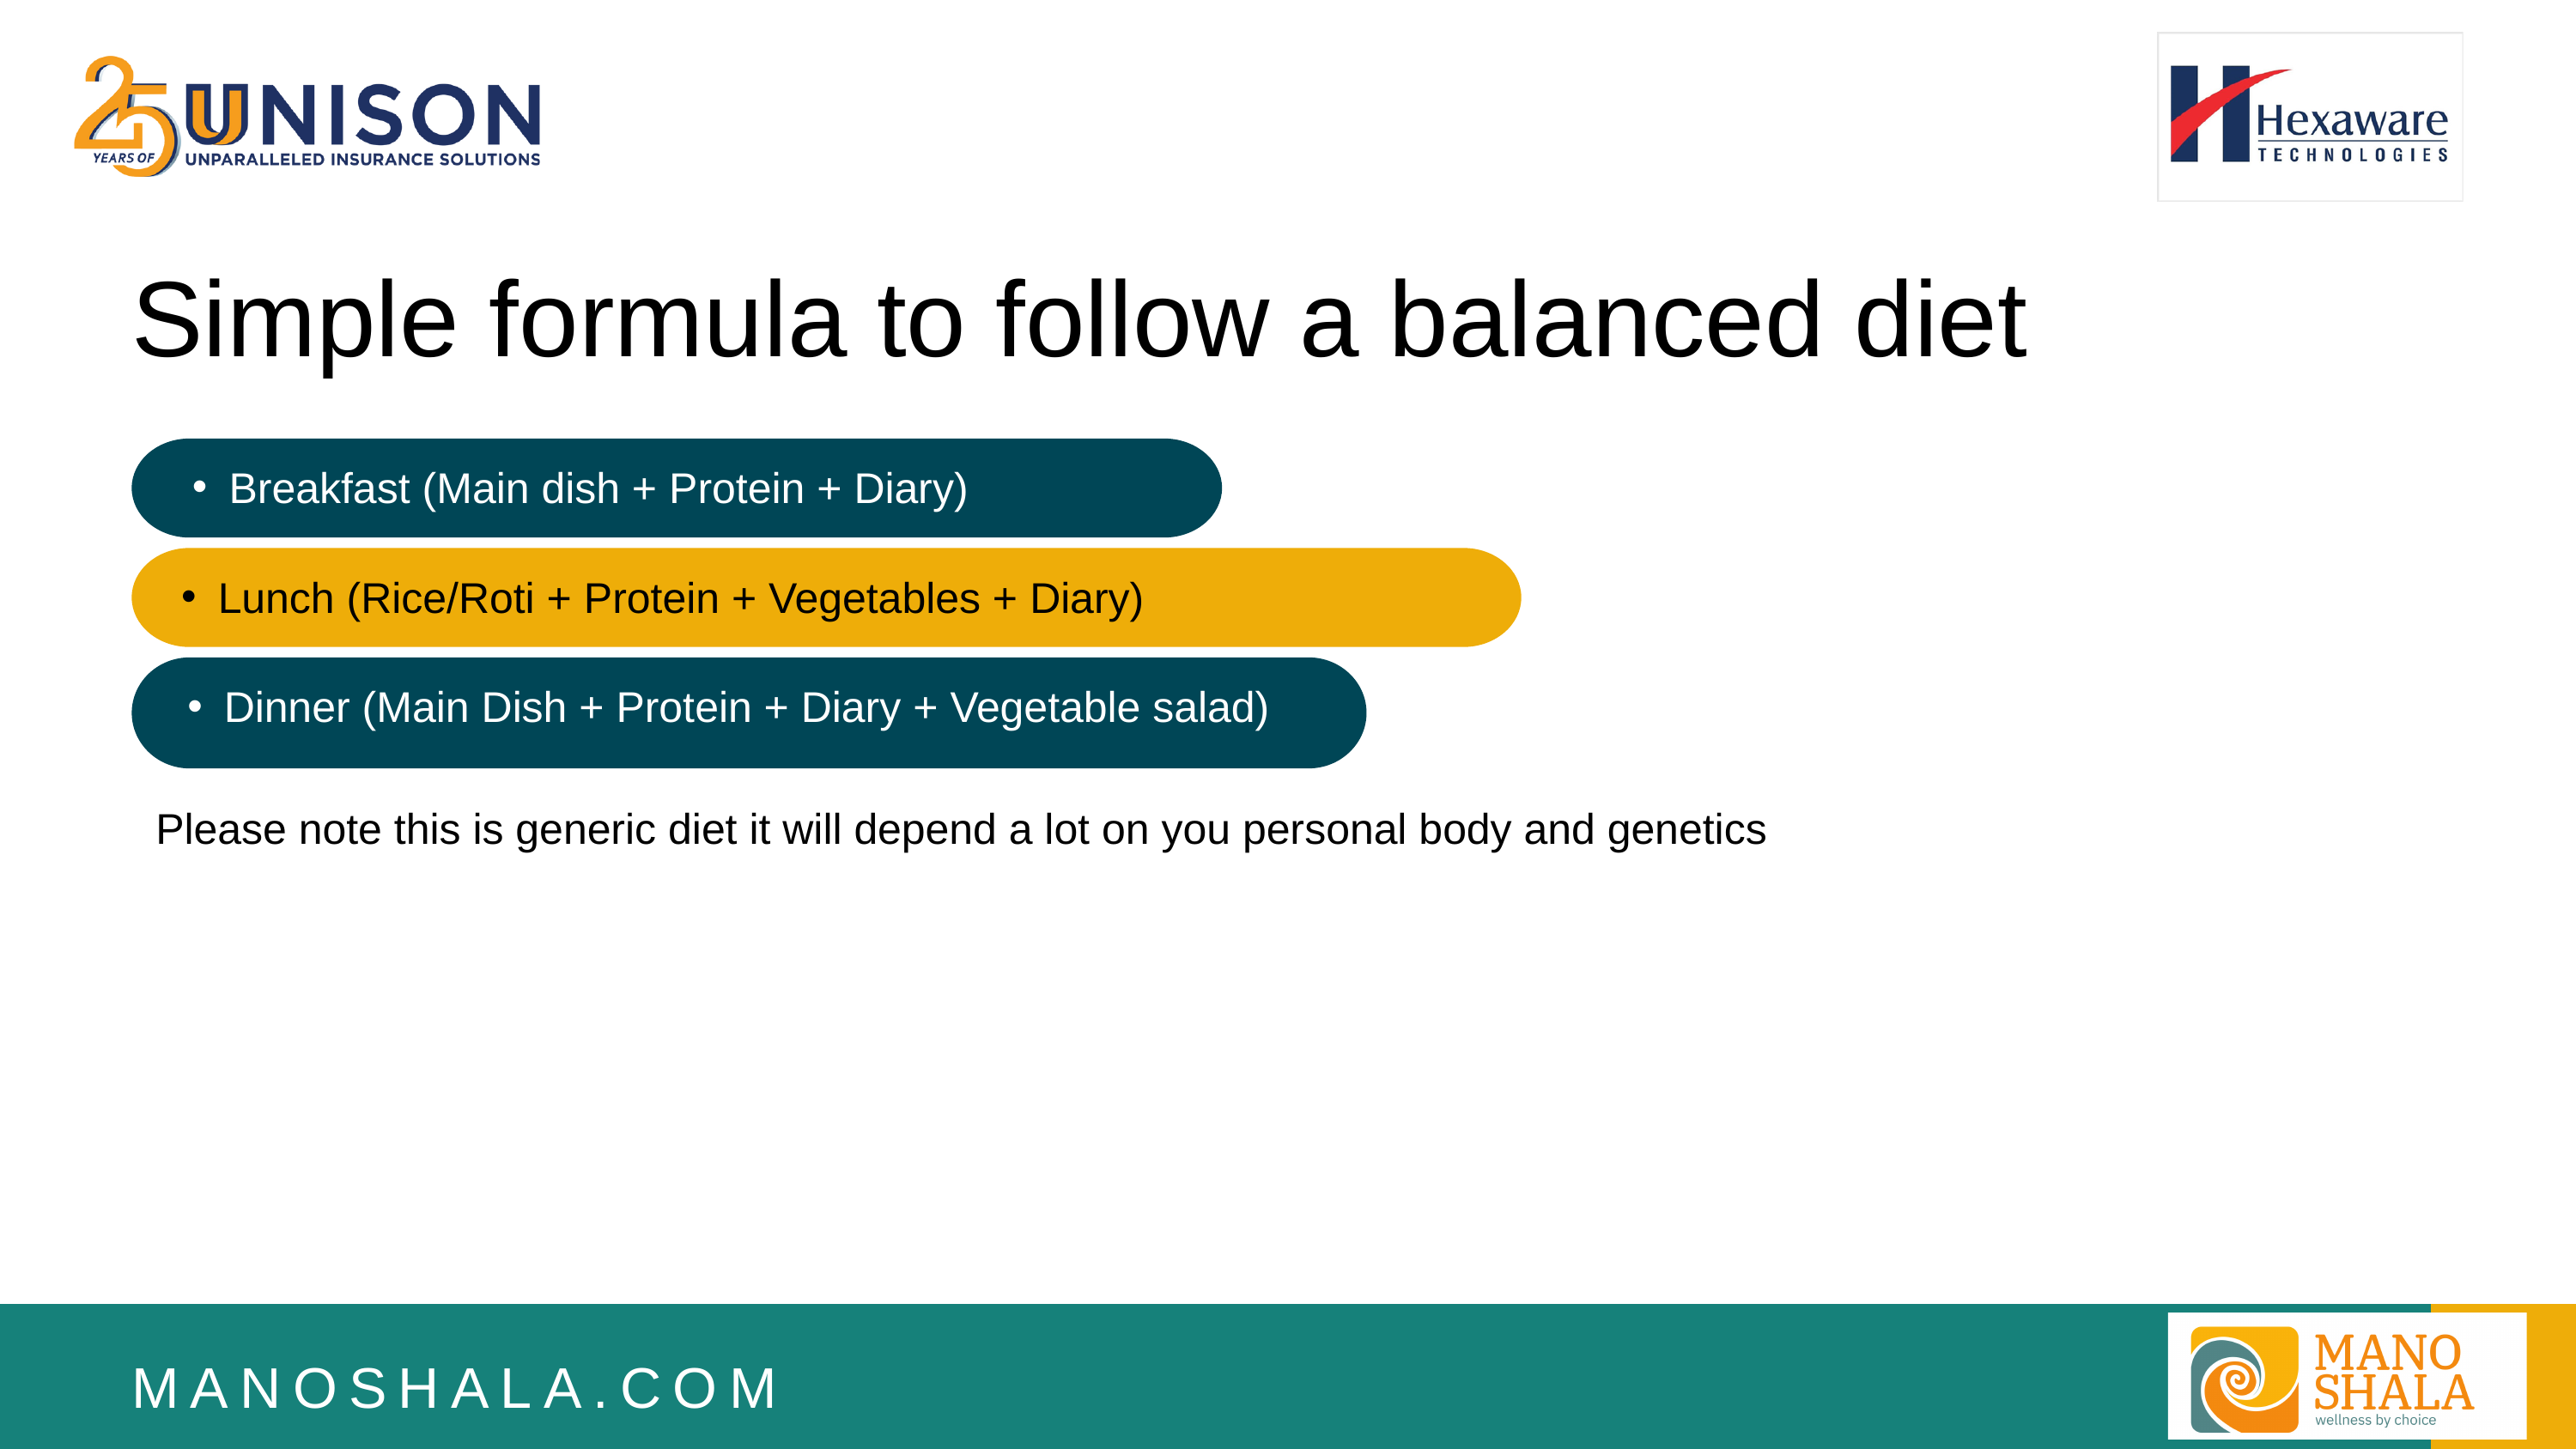

Simple formula to follow a balanced diet

Breakfast (Main dish + Protein + Diary)

Lunch (Rice/Roti + Protein + Vegetables + Diary)

Dinner (Main Dish + Protein + Diary + Vegetable salad)
Please note this is generic diet it will depend a lot on you personal body and genetics

MANOSHALA.COM